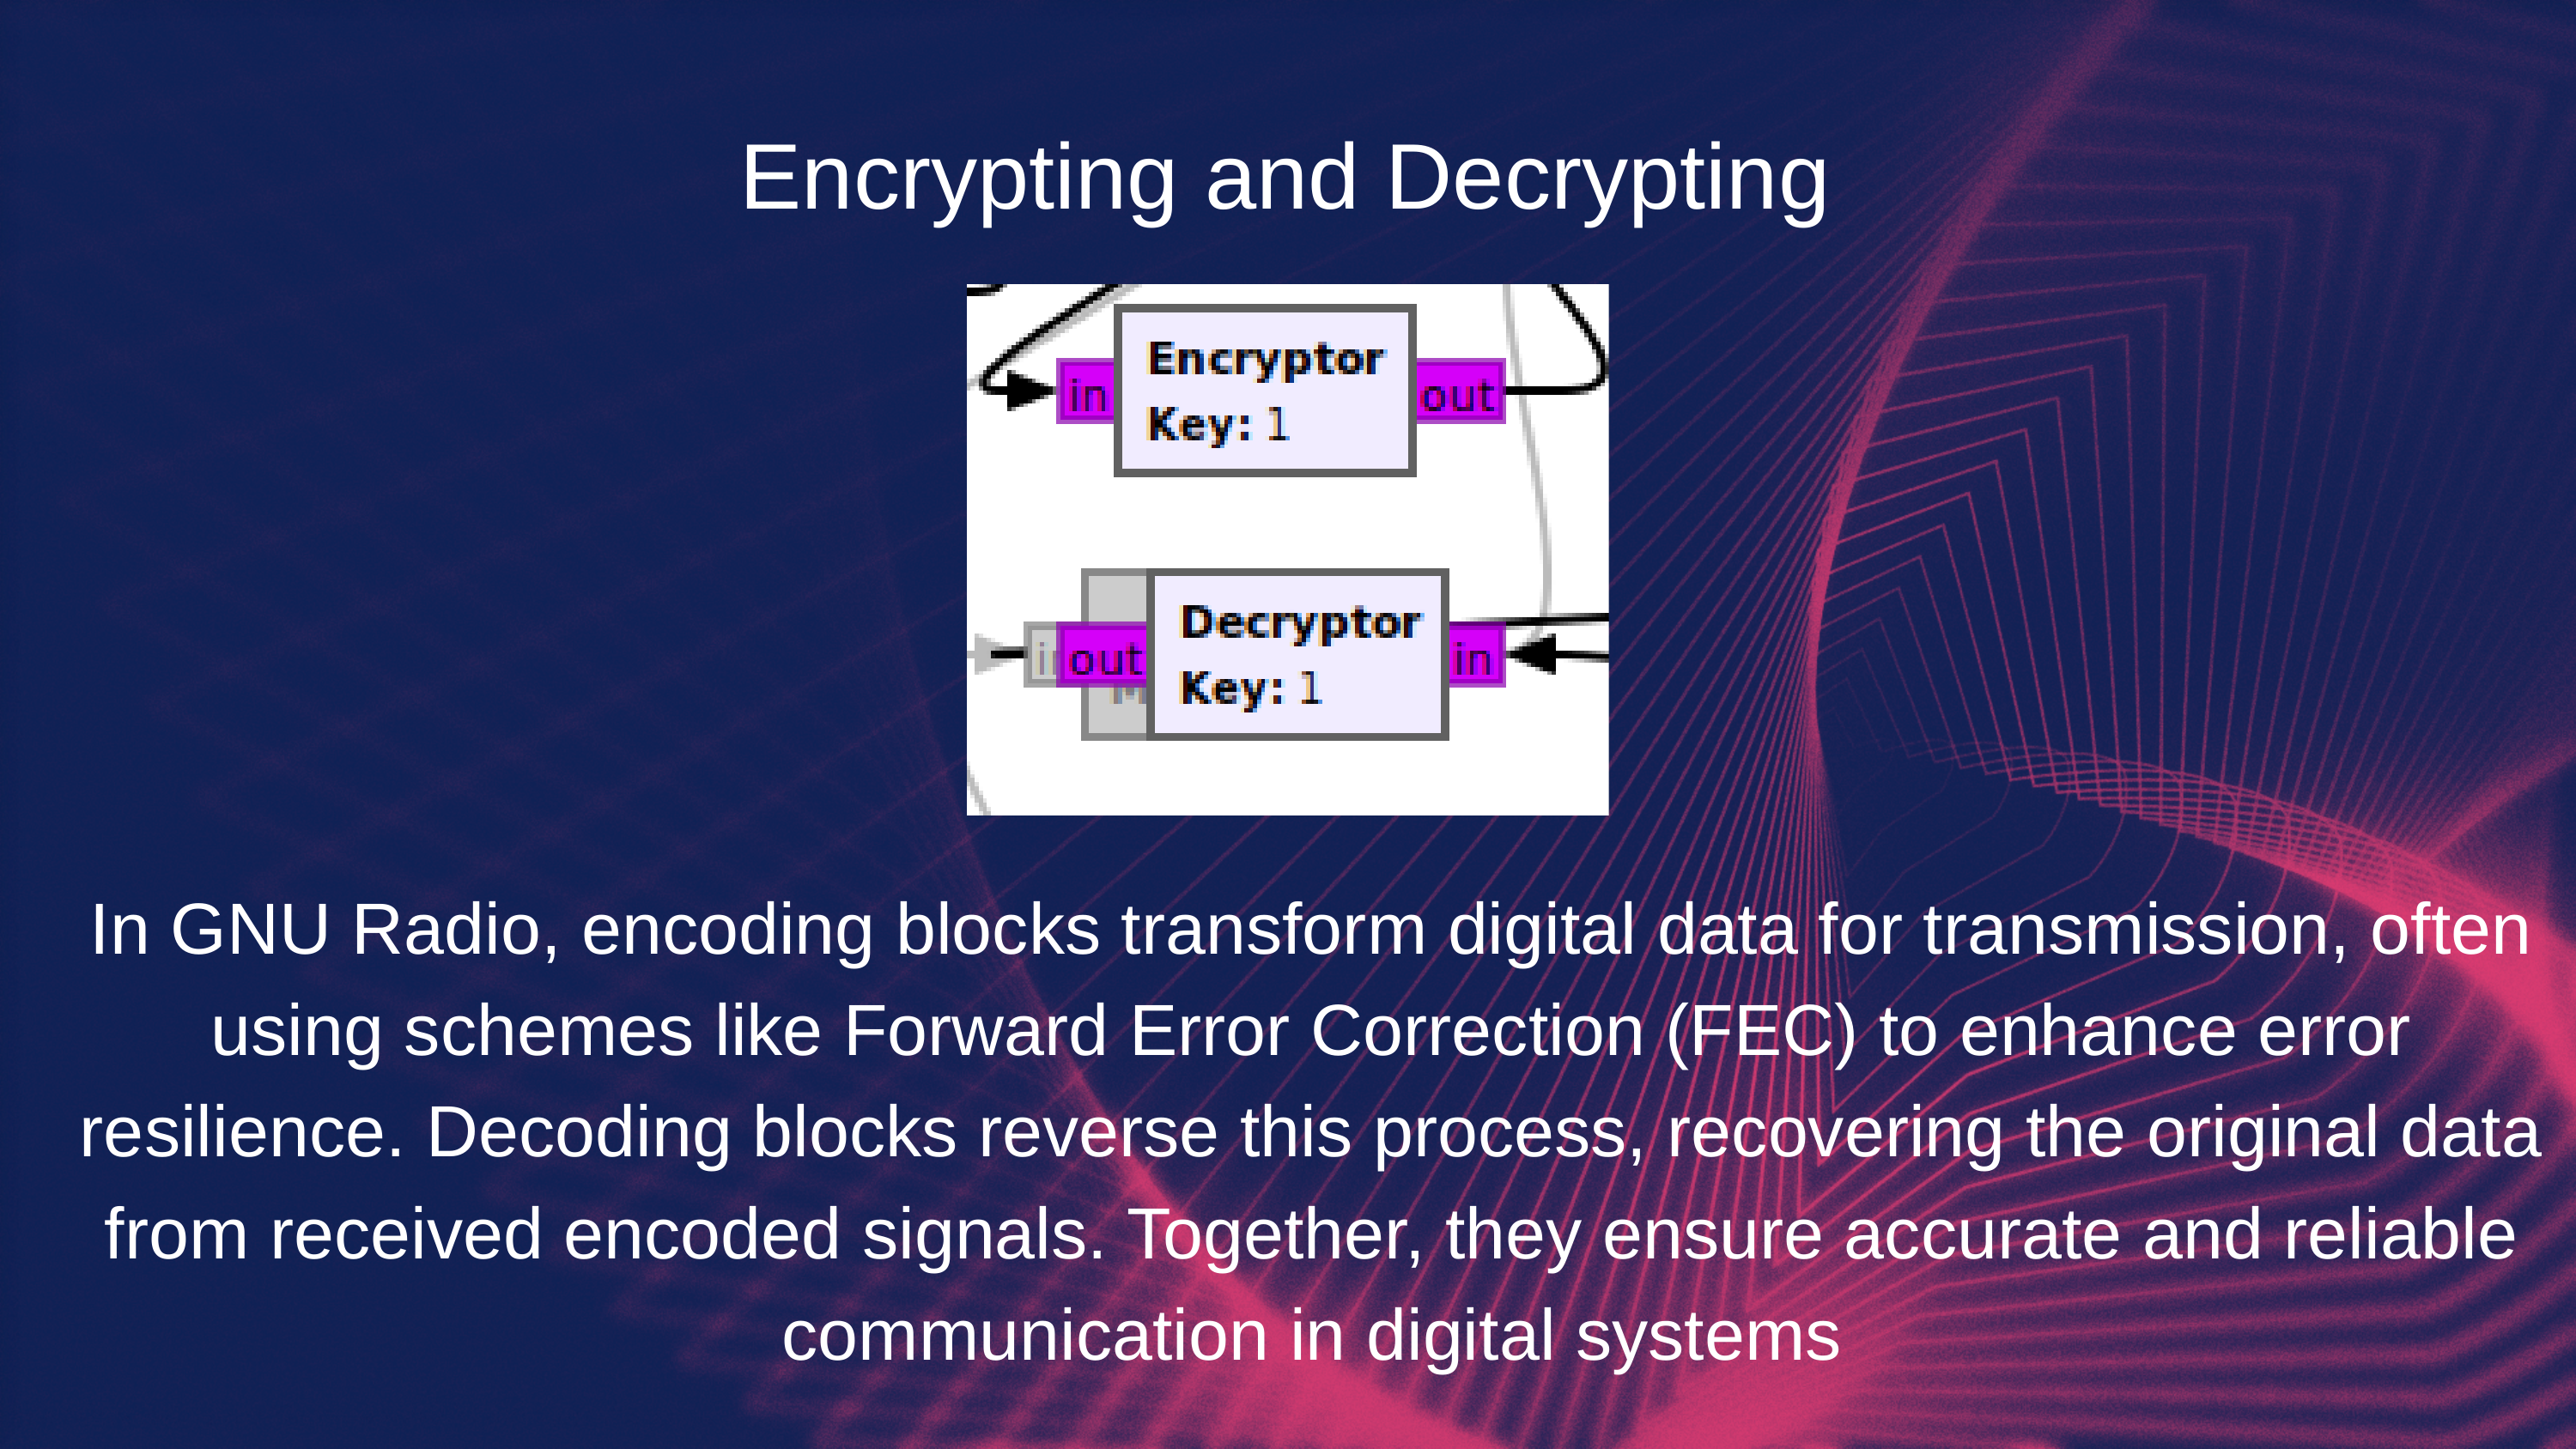

Encrypting and Decrypting

In GNU Radio, encoding blocks transform digital data for transmission, often using schemes like Forward Error Correction (FEC) to enhance error resilience. Decoding blocks reverse this process, recovering the original data from received encoded signals. Together, they ensure accurate and reliable communication in digital systems